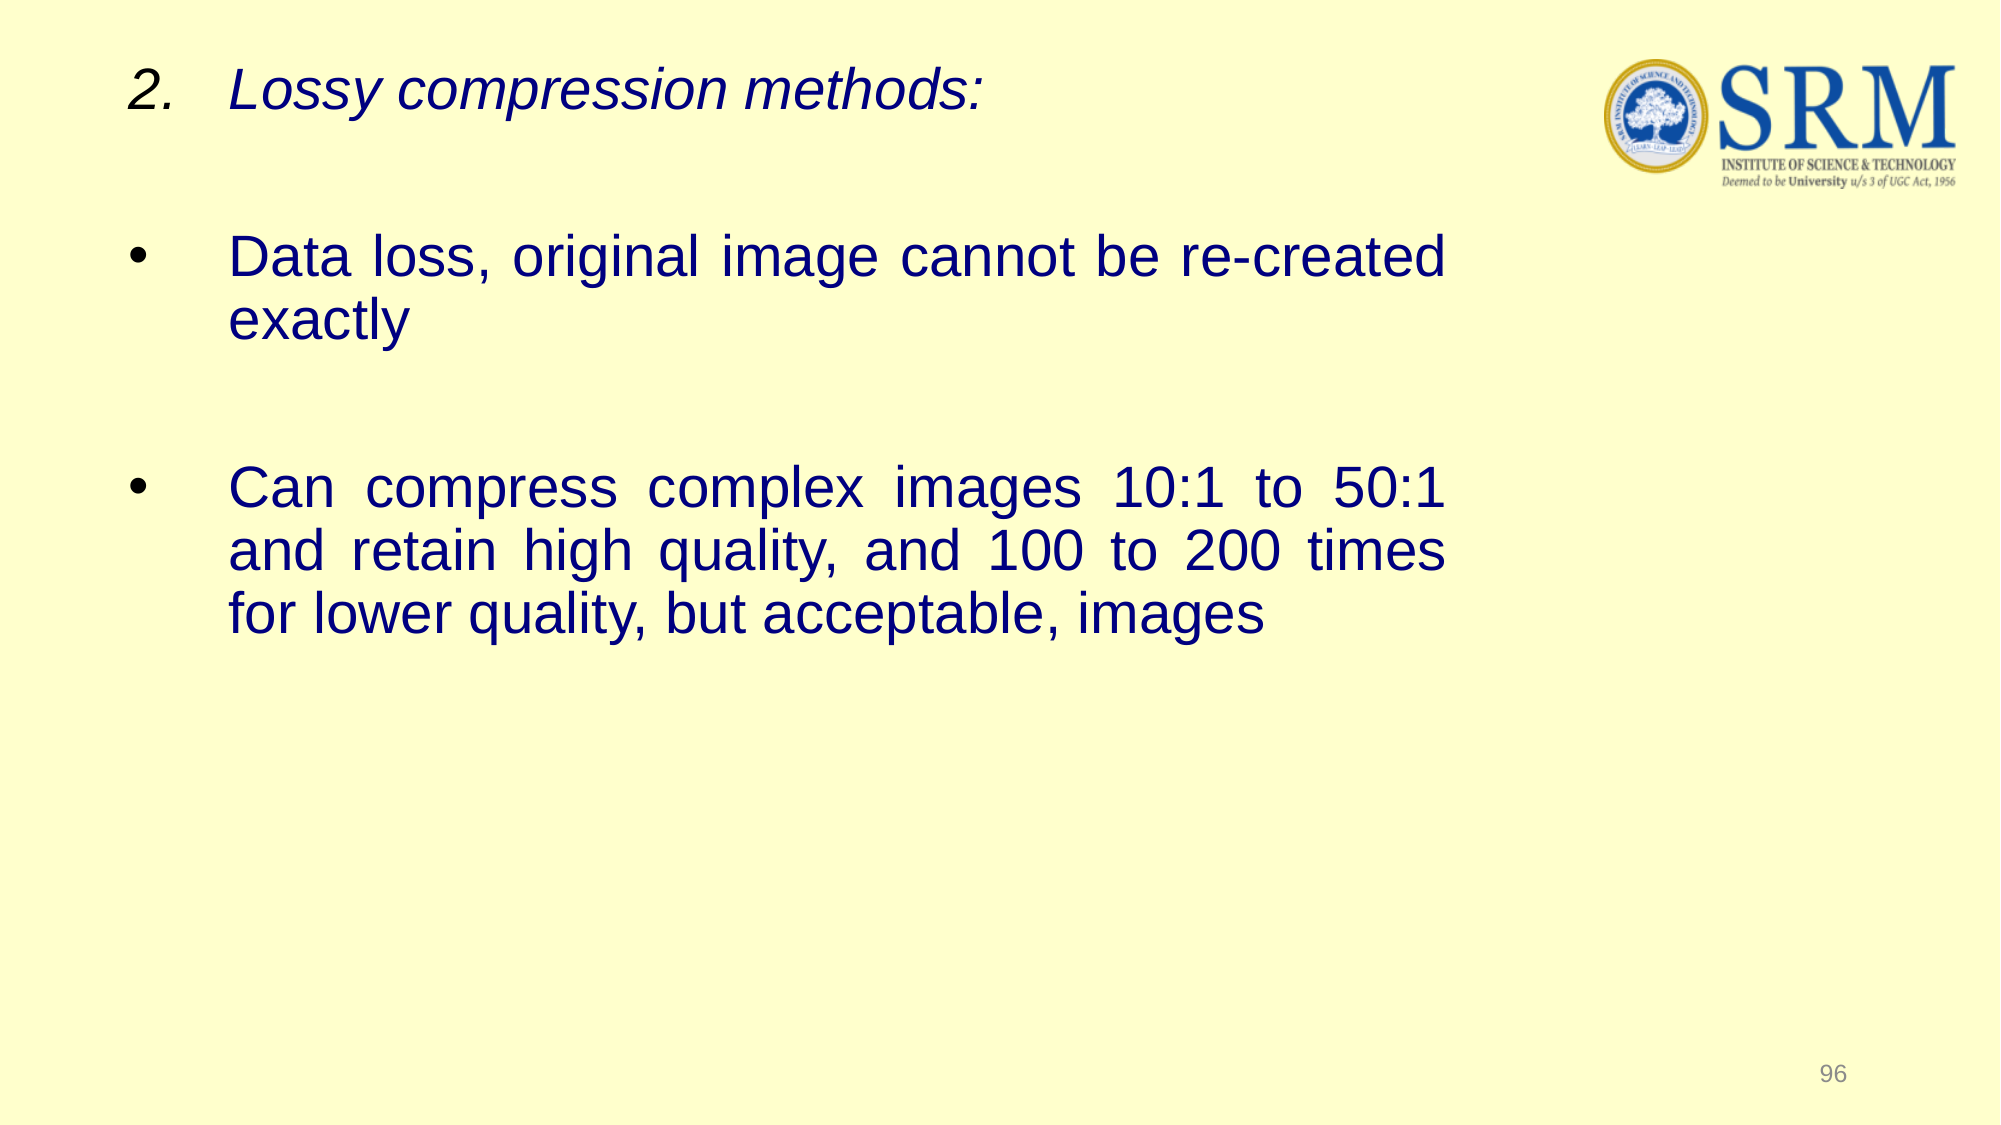

Lossy compression methods:

Data loss, original image cannot be re-created exactly

Can compress complex images 10:1 to 50:1 and retain high quality, and 100 to 200 times for lower quality, but acceptable, images

96